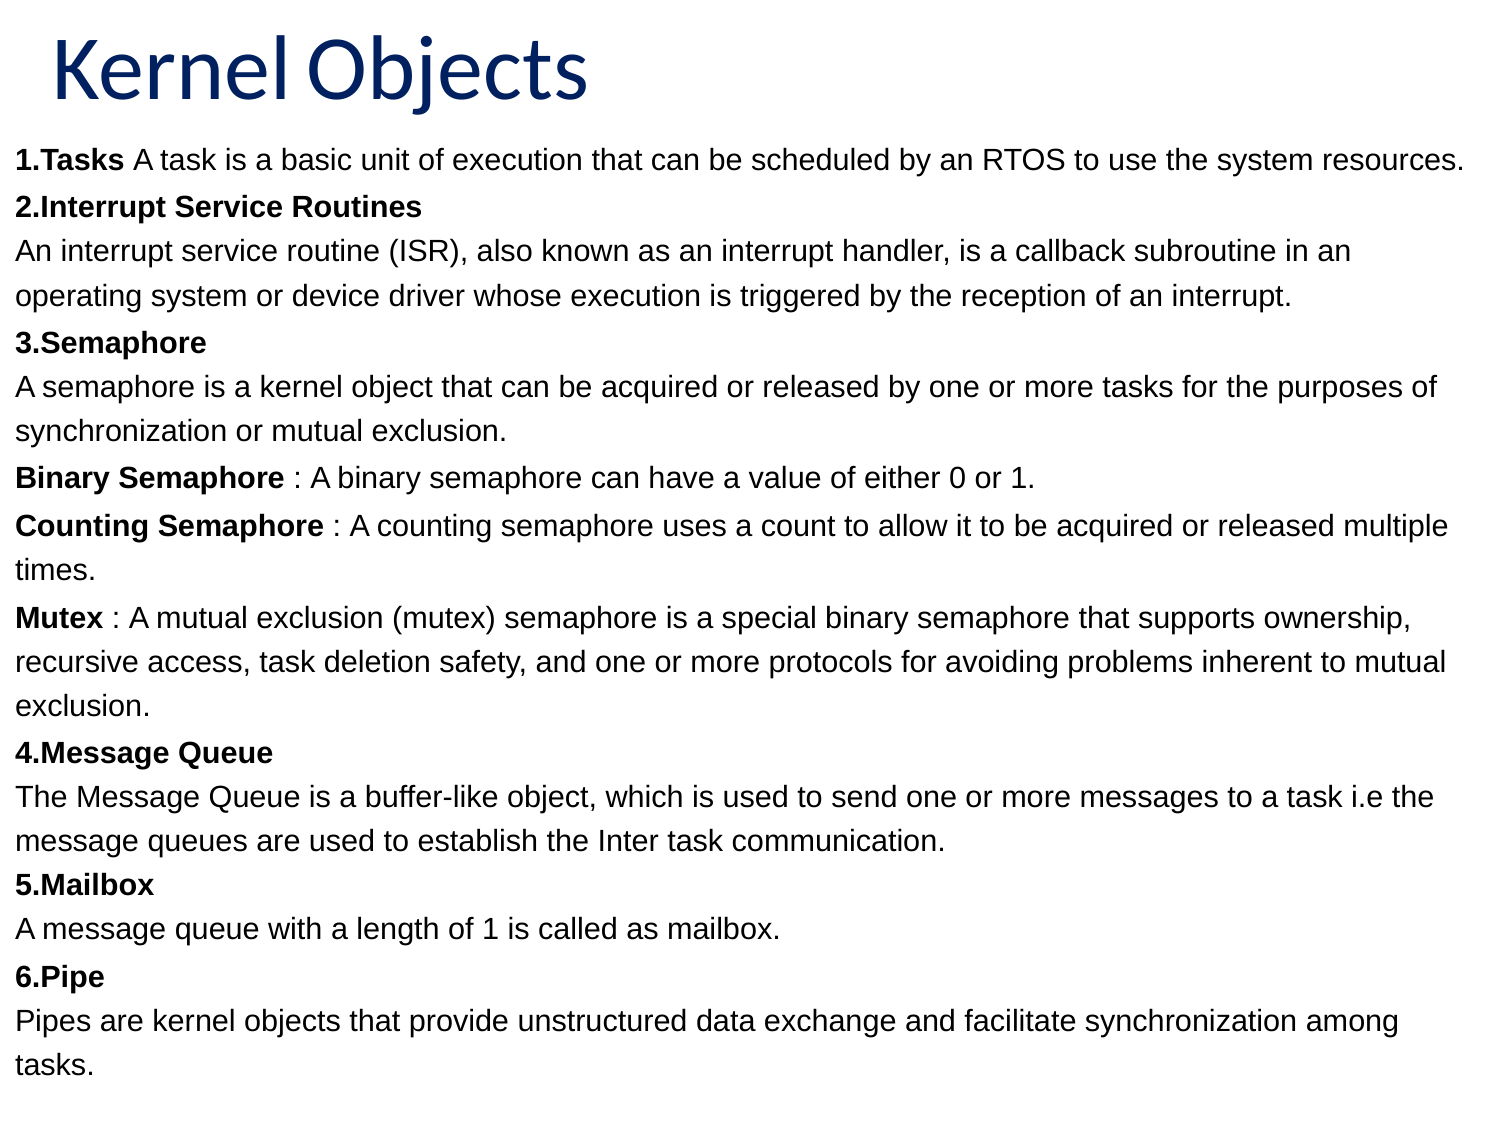

# Kernel Objects

1.Tasks A task is a basic unit of execution that can be scheduled by an RTOS to use the system resources.
2.Interrupt Service Routines
An interrupt service routine (ISR), also known as an interrupt handler, is a callback subroutine in an operating system or device driver whose execution is triggered by the reception of an interrupt.
3.Semaphore
A semaphore is a kernel object that can be acquired or released by one or more tasks for the purposes of synchronization or mutual exclusion.
Binary Semaphore : A binary semaphore can have a value of either 0 or 1.
Counting Semaphore : A counting semaphore uses a count to allow it to be acquired or released multiple times.
Mutex : A mutual exclusion (mutex) semaphore is a special binary semaphore that supports ownership, recursive access, task deletion safety, and one or more protocols for avoiding problems inherent to mutual exclusion.
4.Message Queue
The Message Queue is a buffer-like object, which is used to send one or more messages to a task i.e the message queues are used to establish the Inter task communication.
5.Mailbox
A message queue with a length of 1 is called as mailbox.
6.Pipe
Pipes are kernel objects that provide unstructured data exchange and facilitate synchronization among tasks.